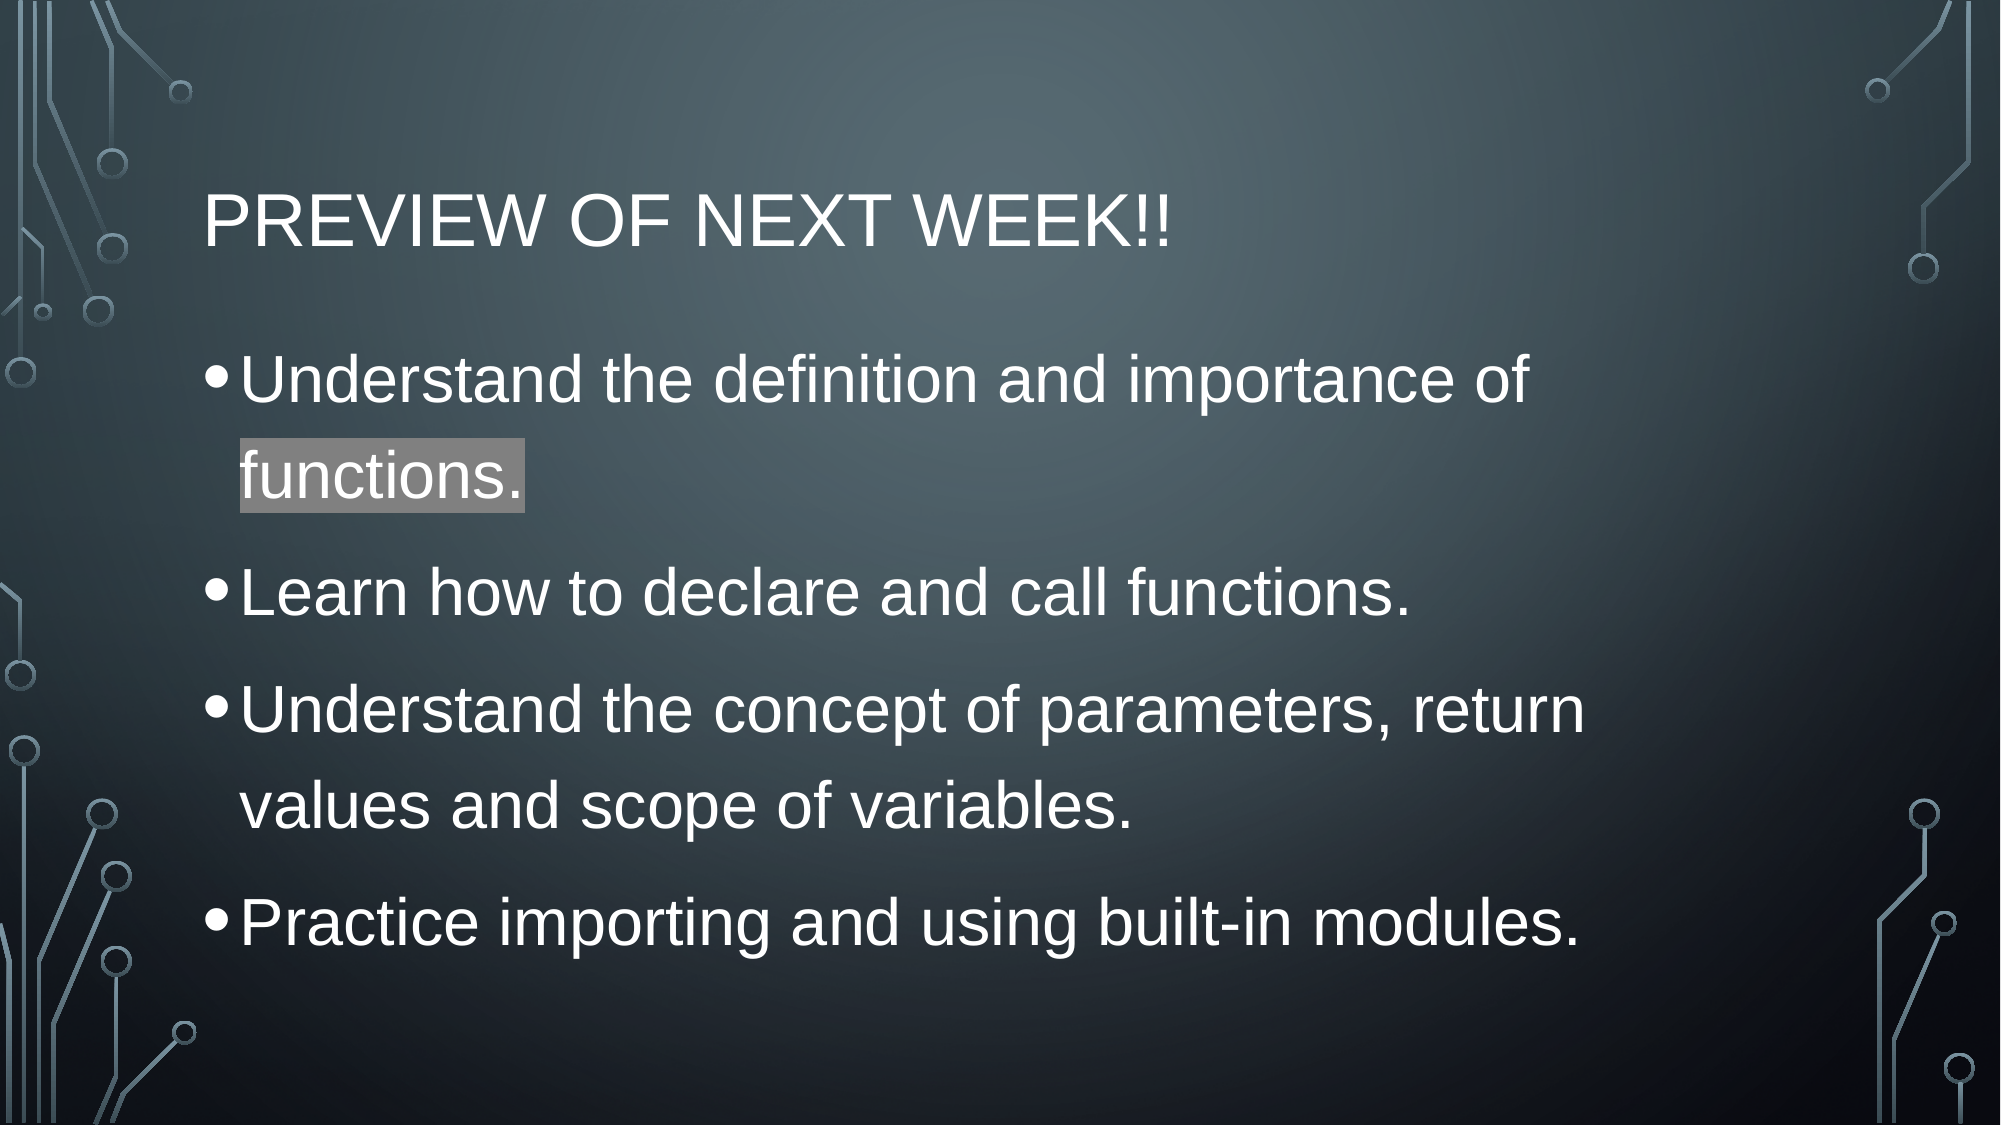

# Preview of Next Week!!
Understand the definition and importance of functions.
Learn how to declare and call functions.
Understand the concept of parameters, return values and scope of variables.
Practice importing and using built-in modules.